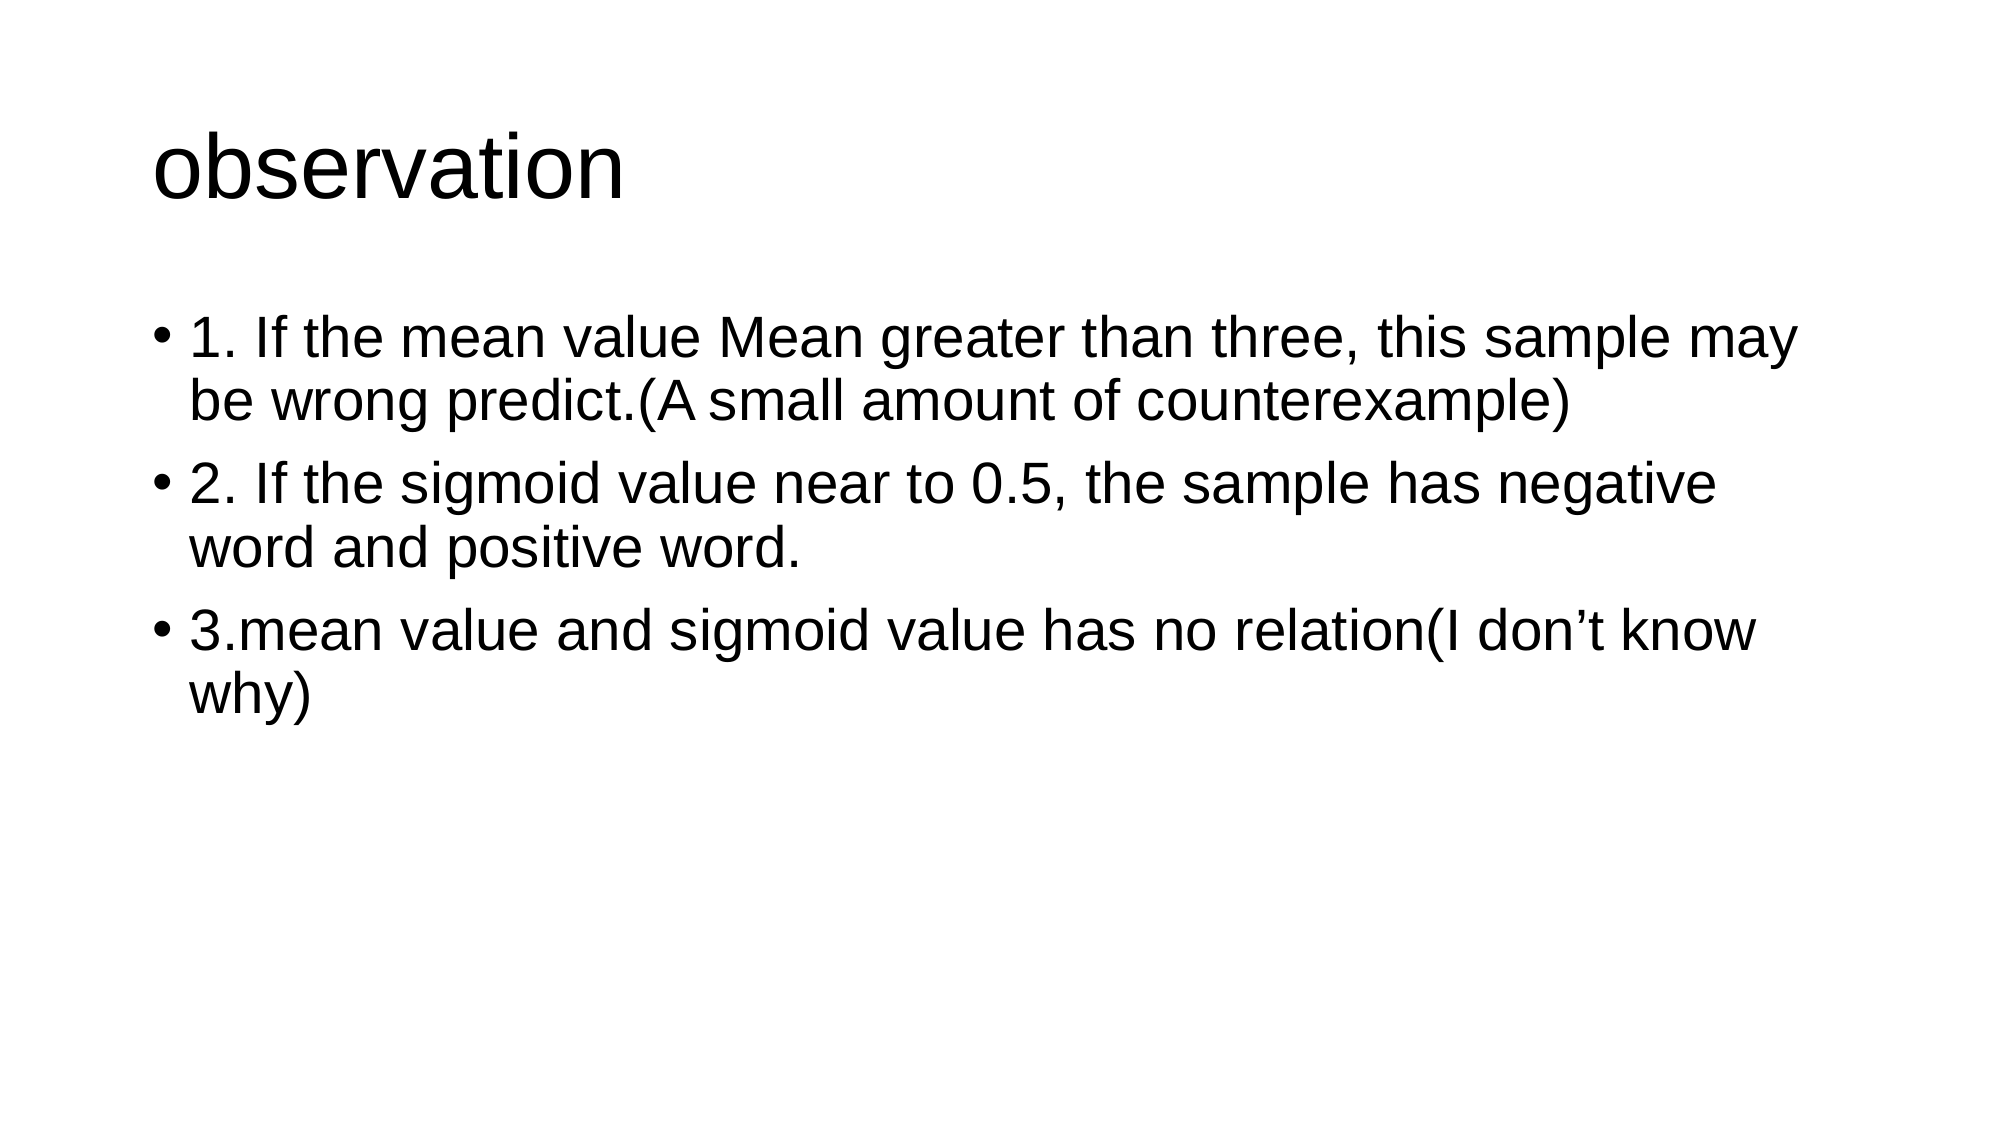

# observation
1. If the mean value Mean greater than three, this sample may be wrong predict.(A small amount of counterexample)
2. If the sigmoid value near to 0.5, the sample has negative word and positive word.
3.mean value and sigmoid value has no relation(I don’t know why)